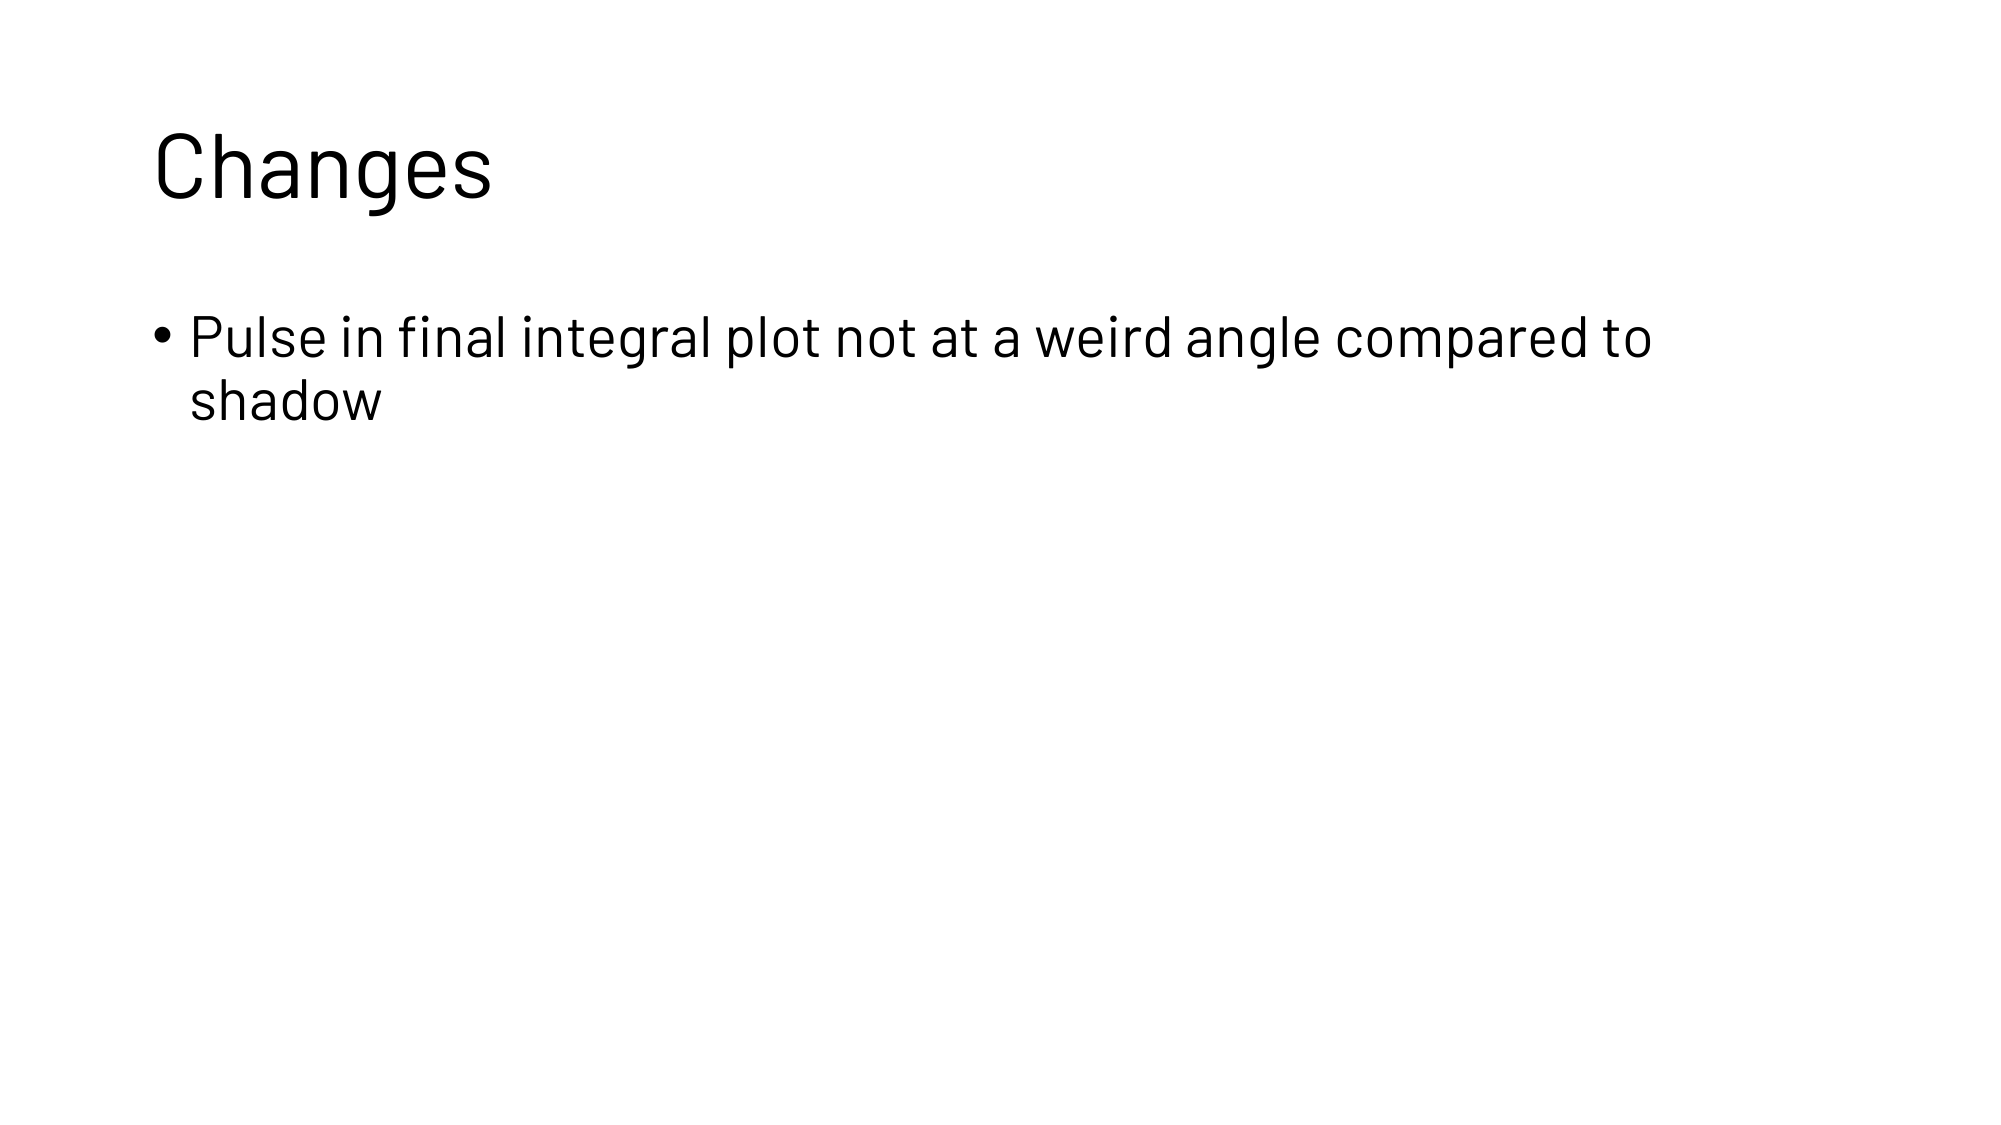

# Changes
Pulse in final integral plot not at a weird angle compared to shadow